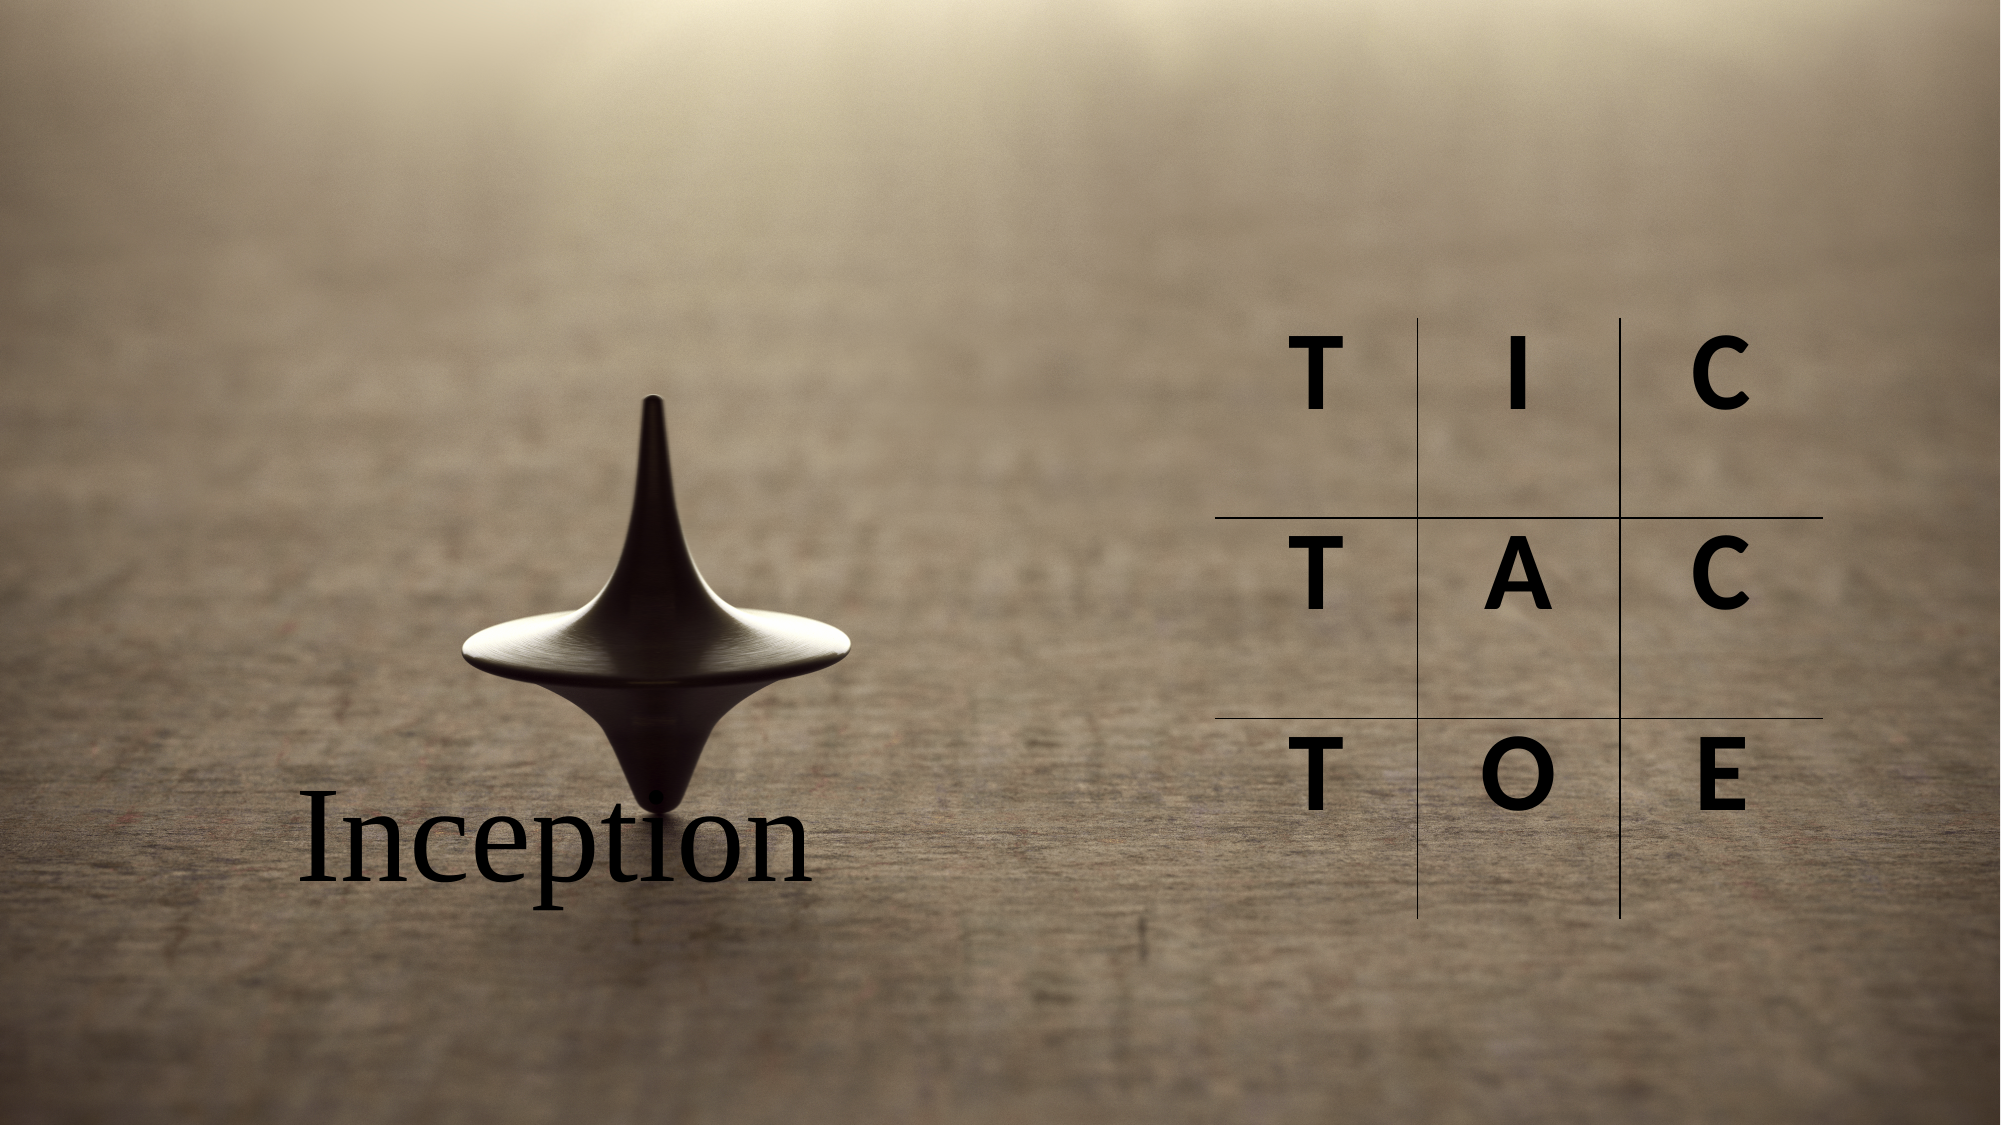

| T | I | C |
| --- | --- | --- |
| T | A | C |
| T | O | E |
# Inception